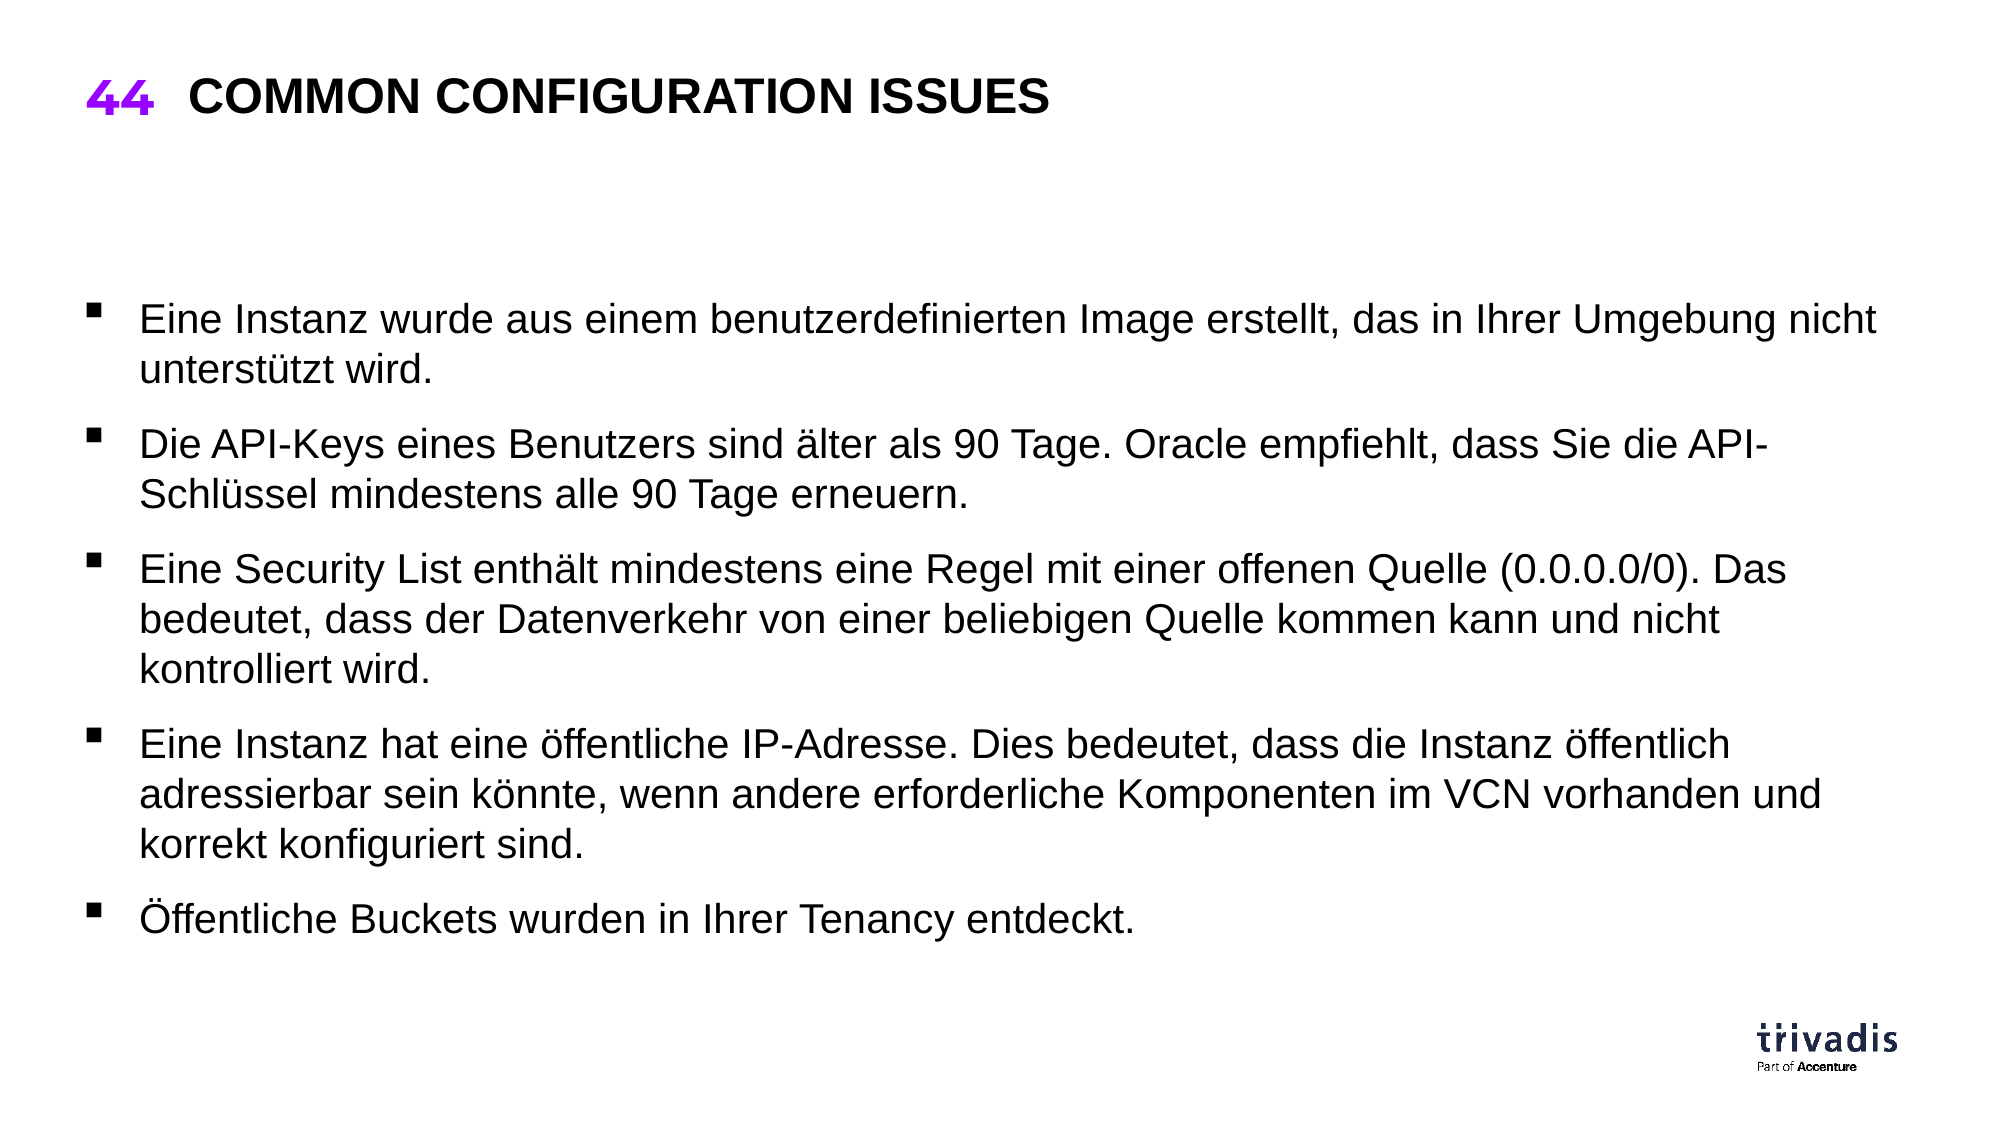

# Common configuration issues
Eine Instanz wurde aus einem benutzerdefinierten Image erstellt, das in Ihrer Umgebung nicht unterstützt wird.
Die API-Keys eines Benutzers sind älter als 90 Tage. Oracle empfiehlt, dass Sie die API-Schlüssel mindestens alle 90 Tage erneuern.
Eine Security List enthält mindestens eine Regel mit einer offenen Quelle (0.0.0.0/0). Das bedeutet, dass der Datenverkehr von einer beliebigen Quelle kommen kann und nicht kontrolliert wird.
Eine Instanz hat eine öffentliche IP-Adresse. Dies bedeutet, dass die Instanz öffentlich adressierbar sein könnte, wenn andere erforderliche Komponenten im VCN vorhanden und korrekt konfiguriert sind.
Öffentliche Buckets wurden in Ihrer Tenancy entdeckt.